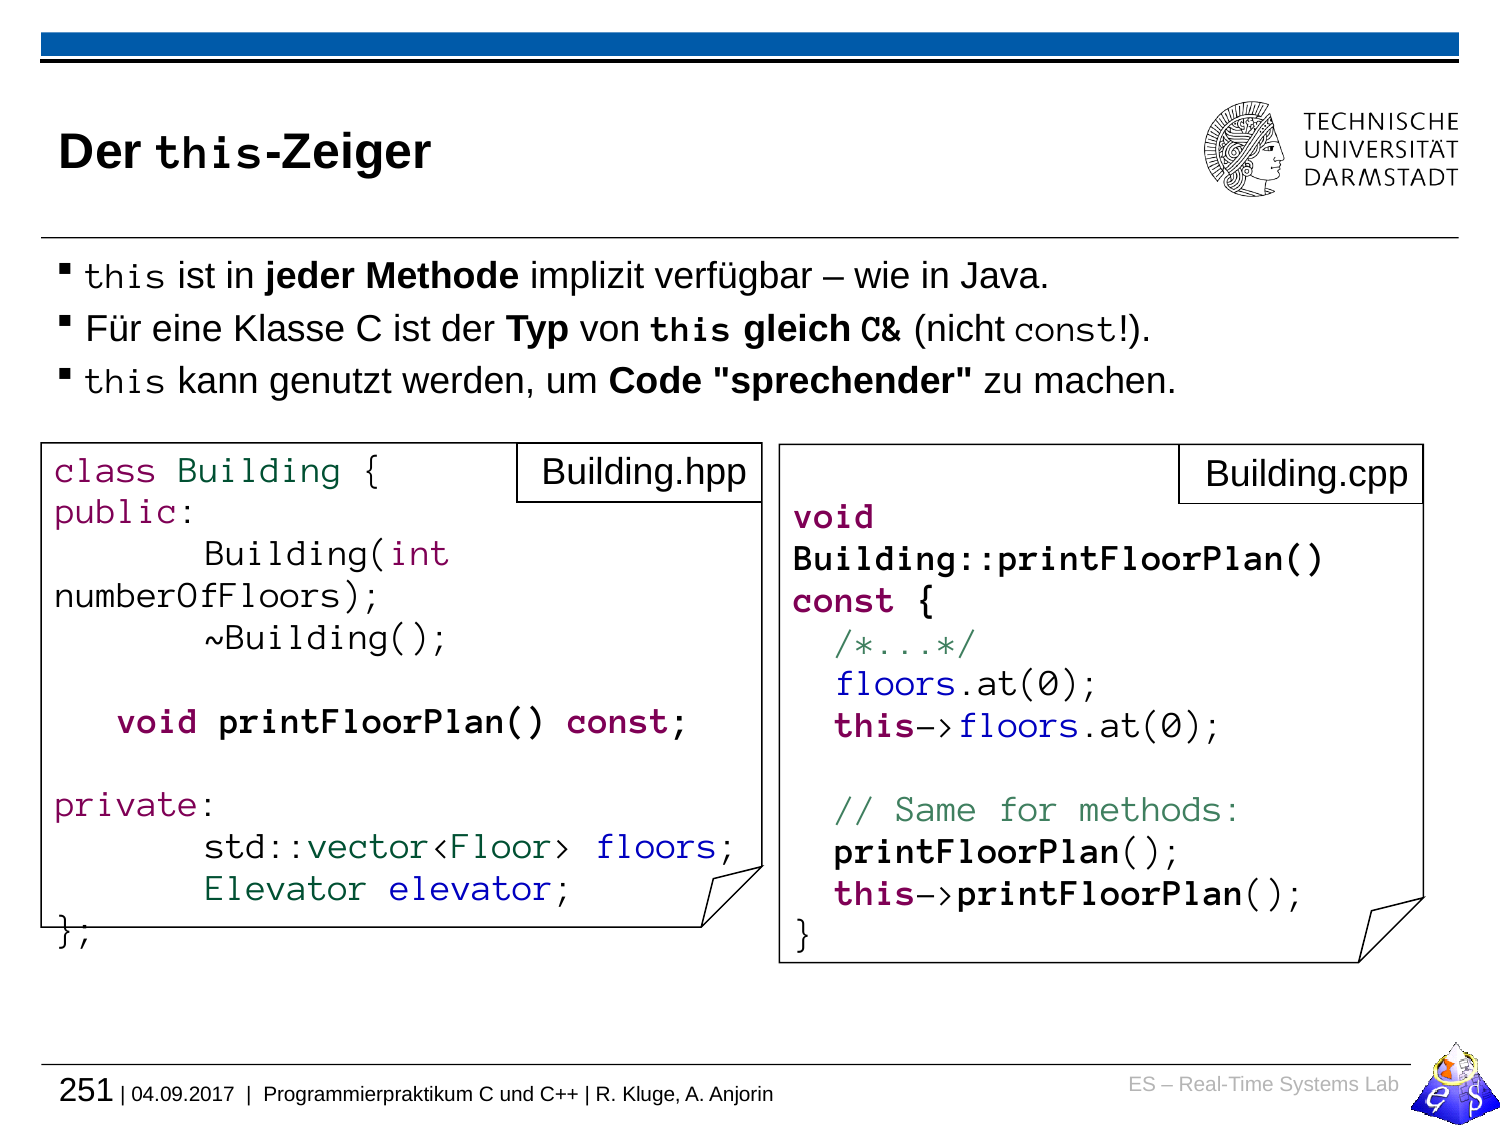

# Der this-Zeiger
this ist in jeder Methode implizit verfügbar – wie in Java.
Für eine Klasse C ist der Typ von this gleich C& (nicht const!).
this kann genutzt werden, um Code "sprechender" zu machen.
class Building {
public:
	Building(int numberOfFloors);
	~Building();

   void printFloorPlan() const;

private:
	std::vector<Floor> floors;
	Elevator elevator;
};
Building.hpp

void Building::printFloorPlan() const {
  /*...*/
  floors.at(0);
  this->floors.at(0);

  // Same for methods:
  printFloorPlan();
  this->printFloorPlan();
}
Building.cpp